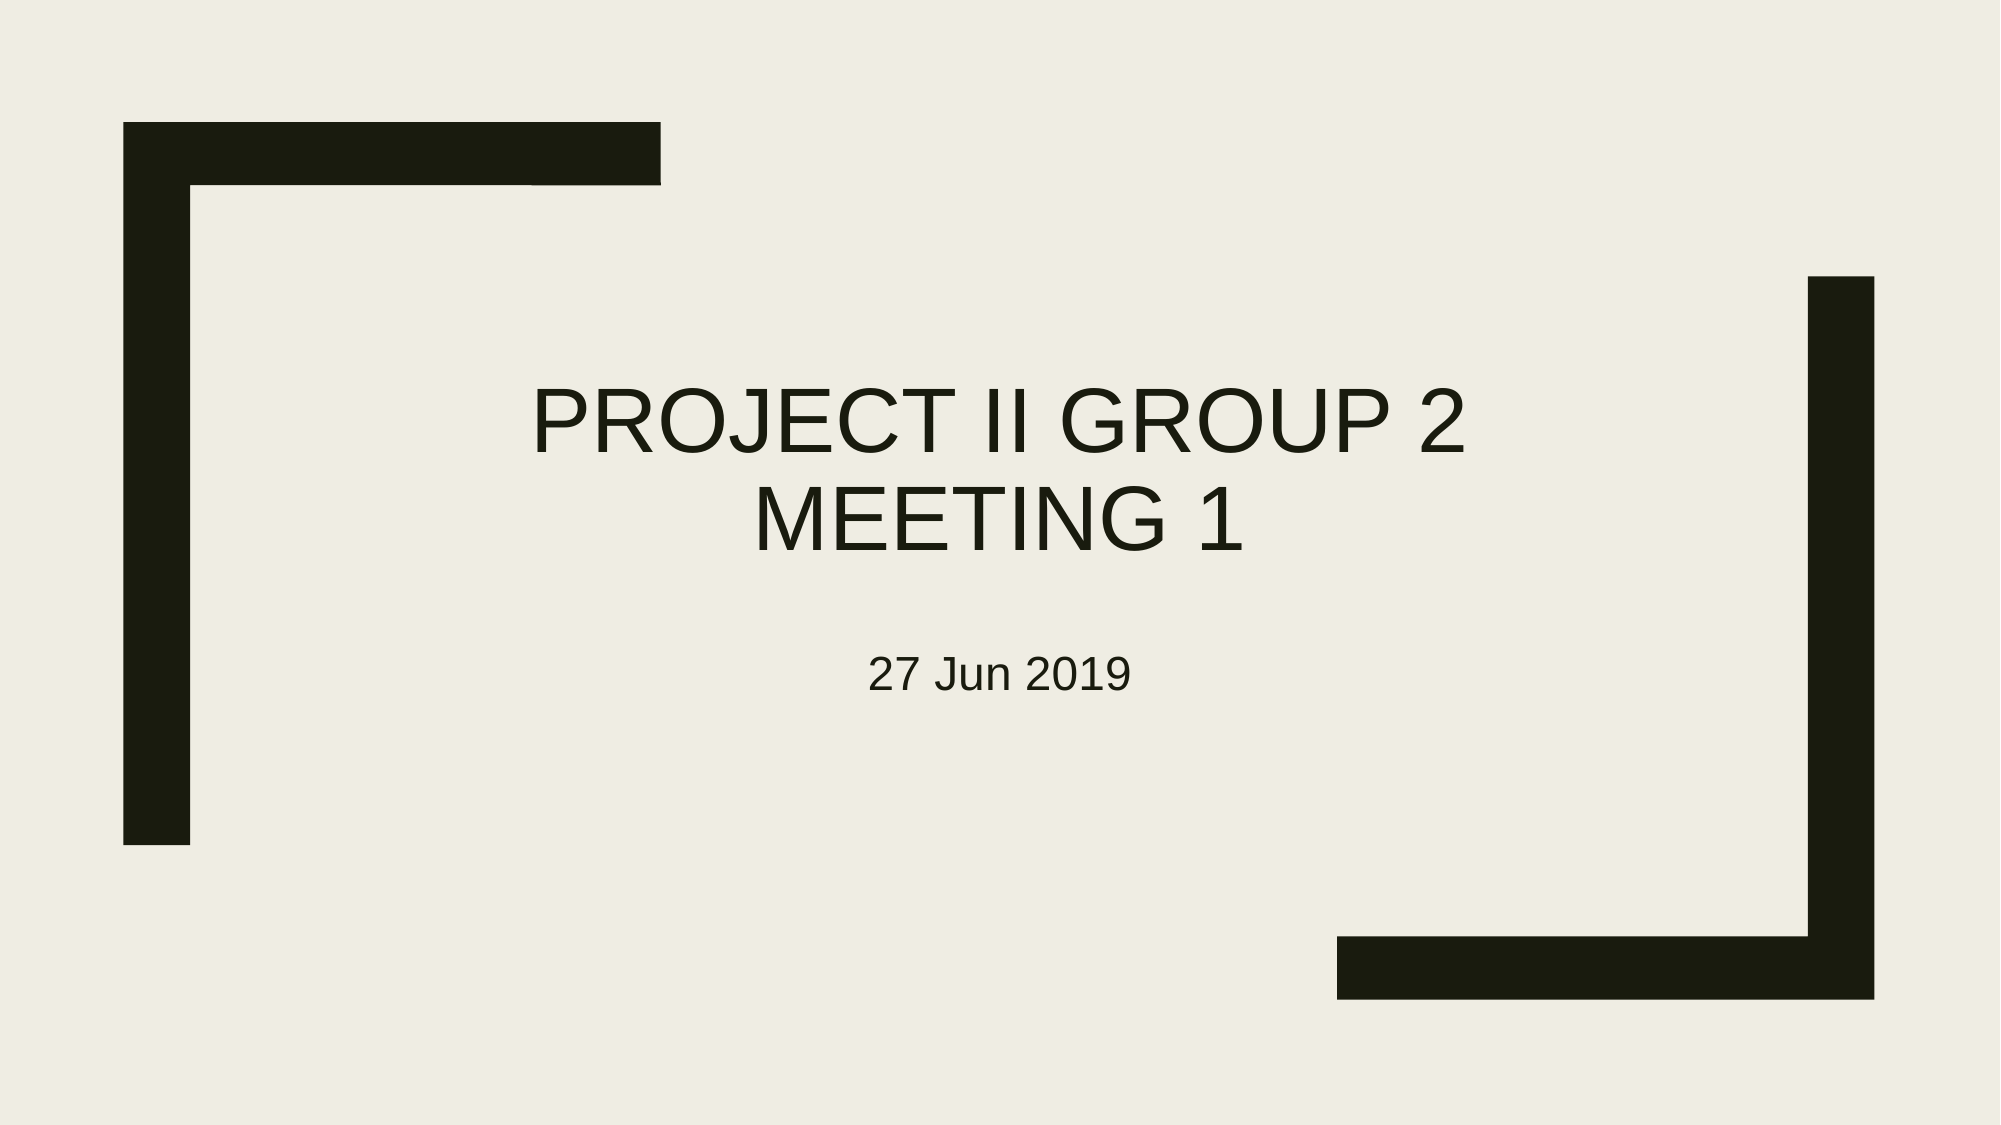

# Project ii Group 2 Meeting 1
27 Jun 2019